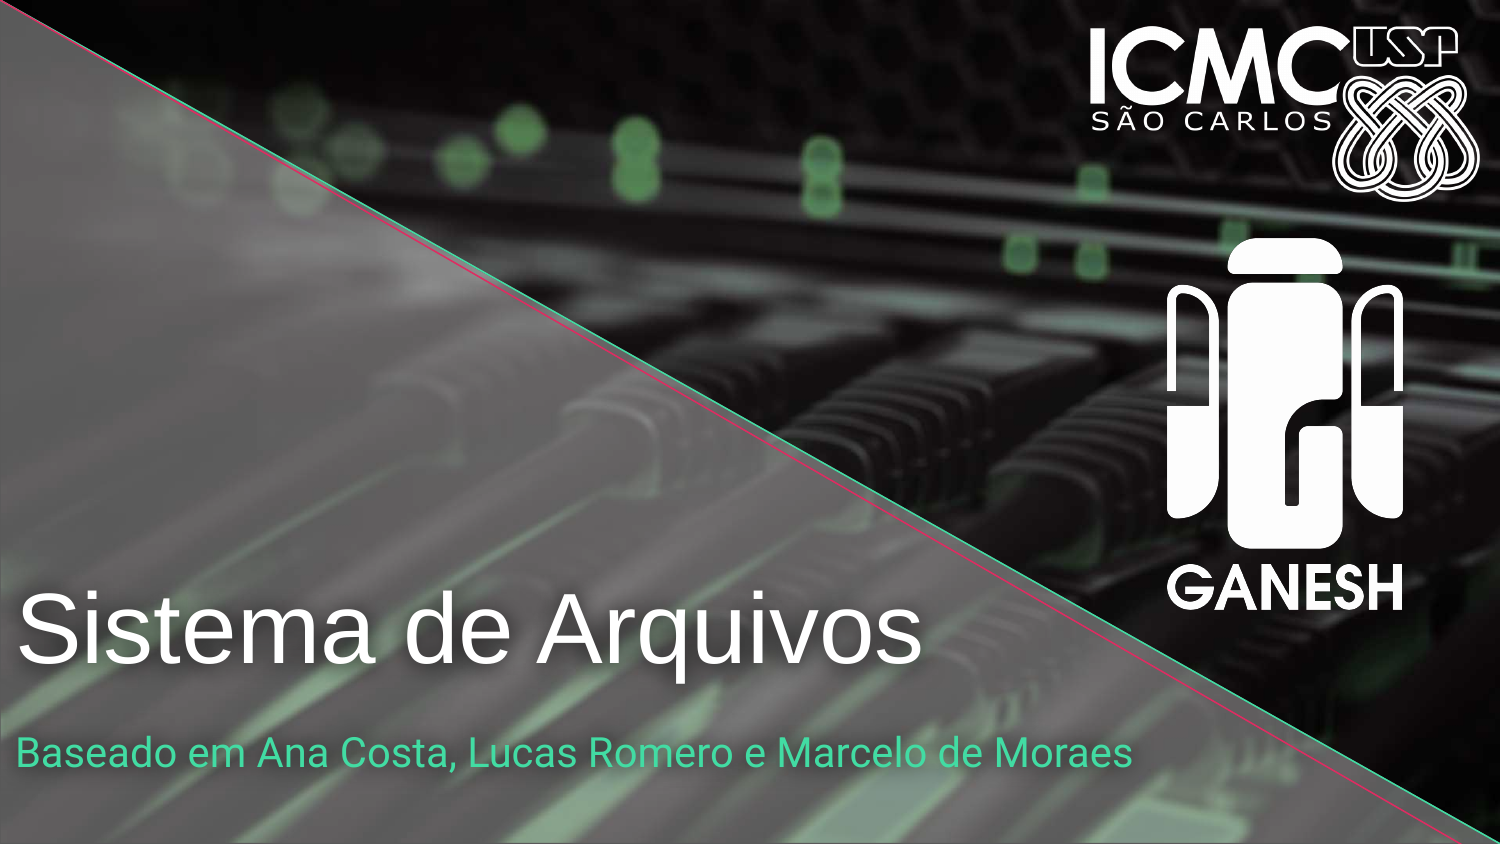

Sistema de Arquivos
Baseado em Ana Costa, Lucas Romero e Marcelo de Moraes